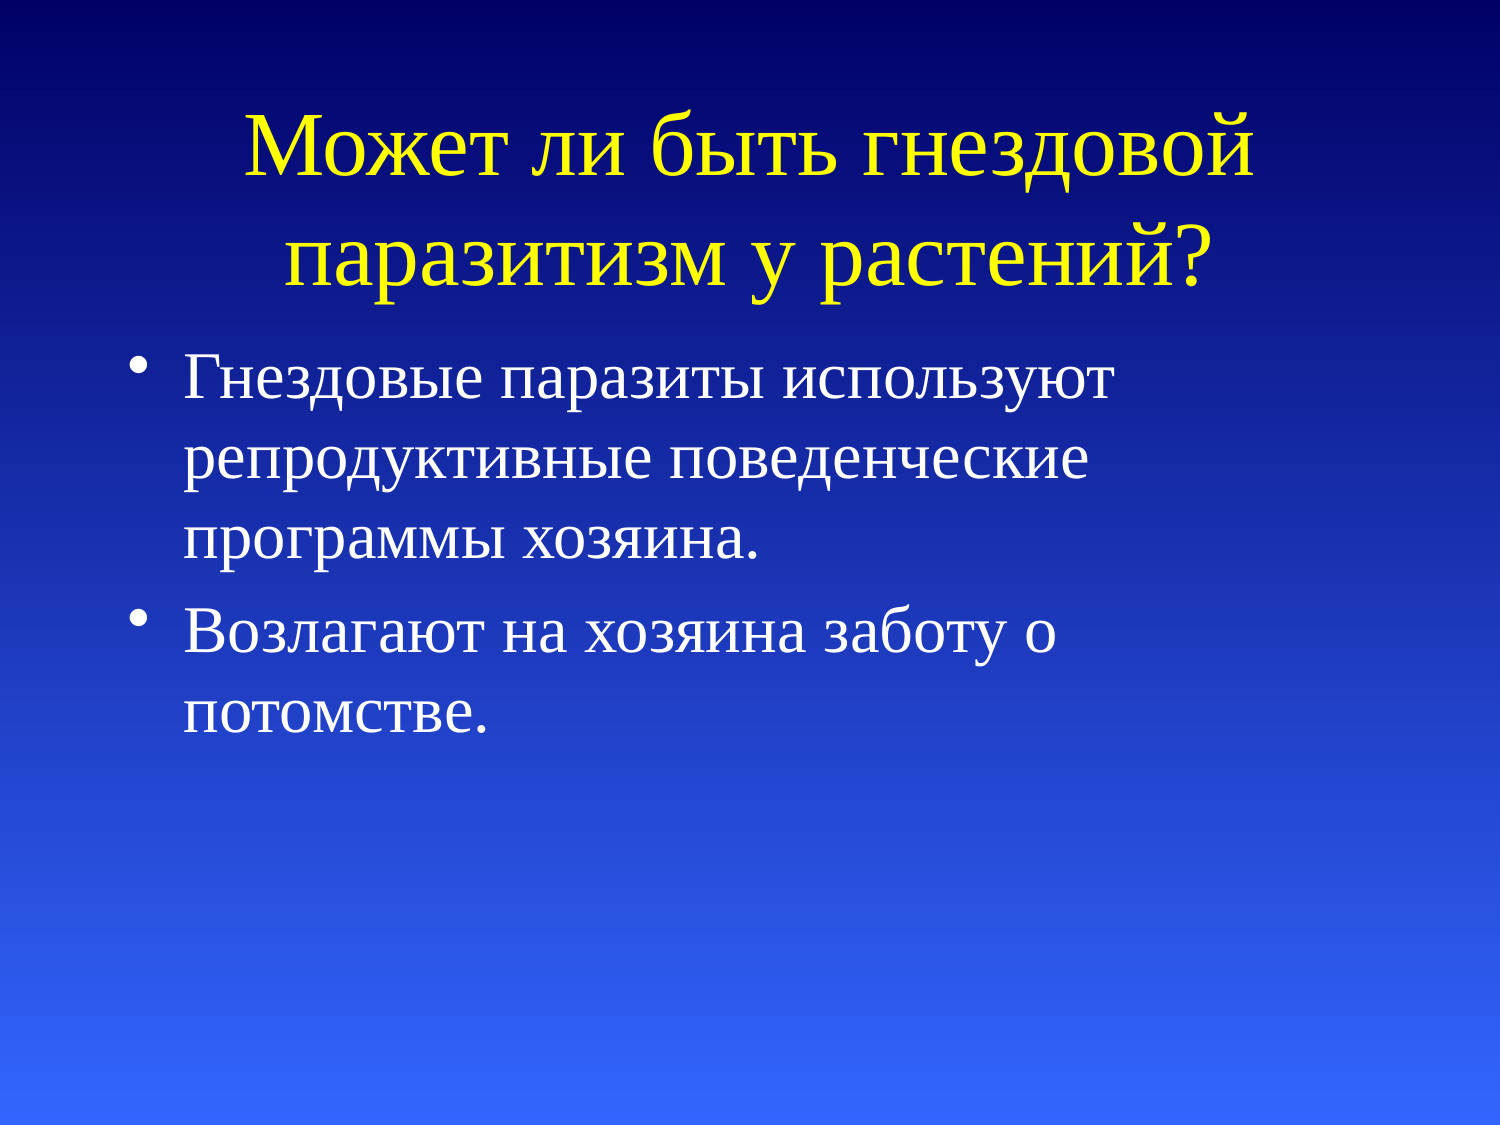

# Может ли быть гнездовой паразитизм у растений?
Гнездовые паразиты используют репродуктивные поведенческие программы хозяина.
Возлагают на хозяина заботу о потомстве.